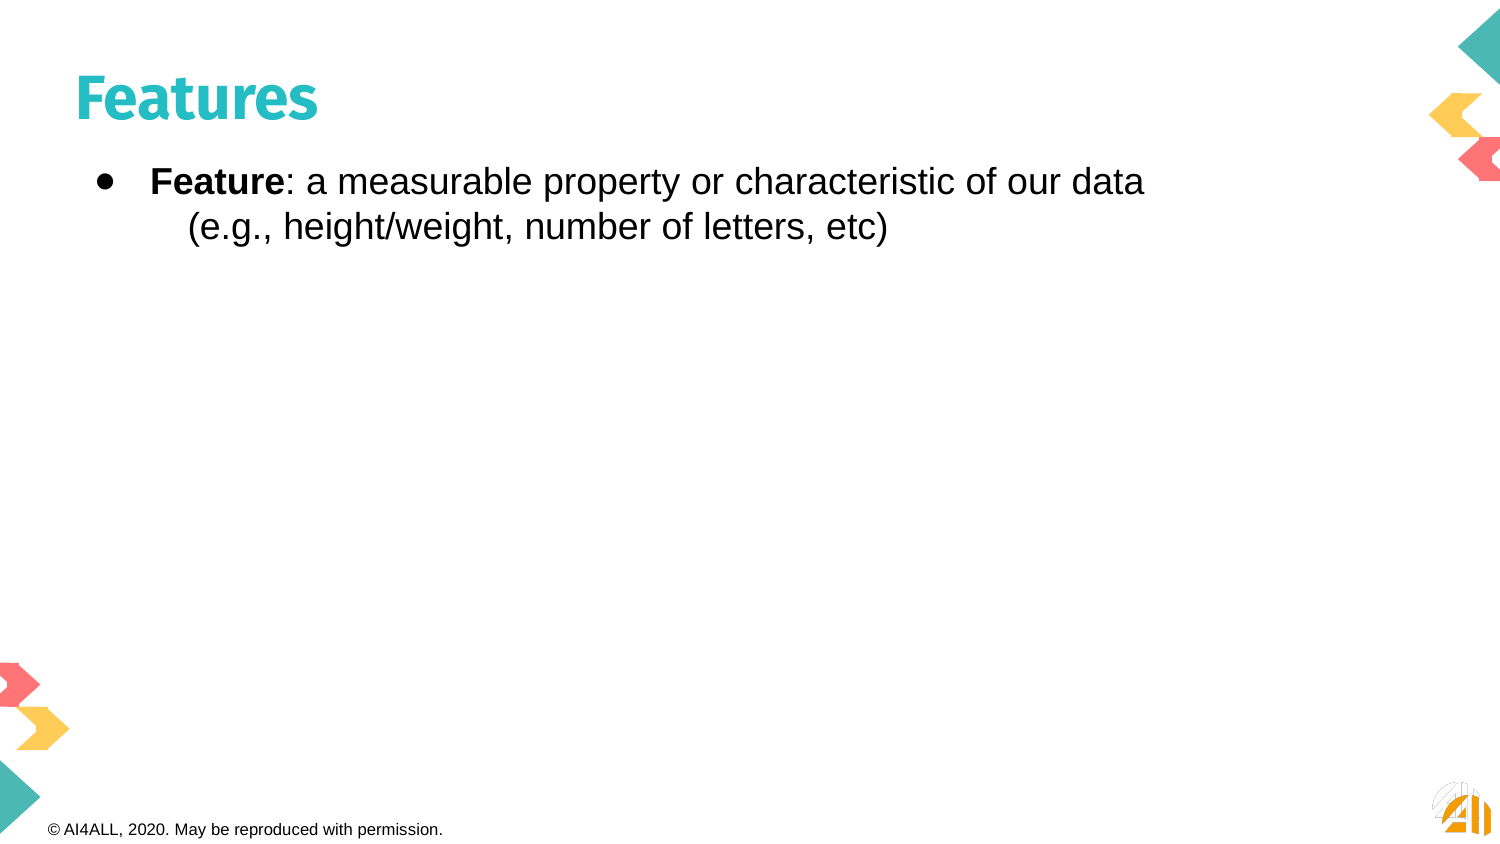

# Features
Feature: a measurable property or characteristic of our data
(e.g., height/weight, number of letters, etc)